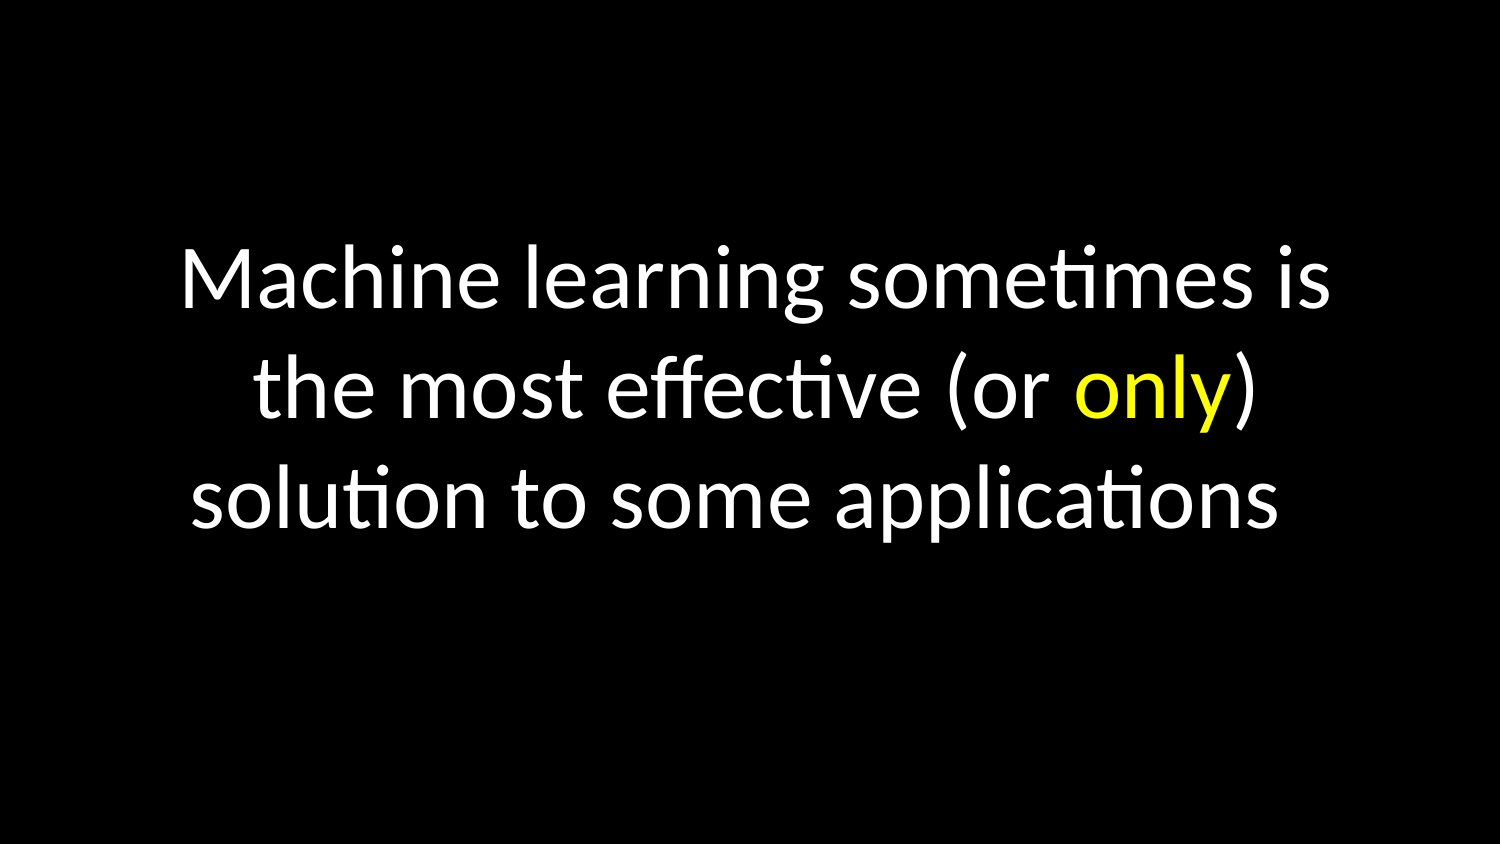

Machine learning sometimes is the most effective (or only) solution to some applications